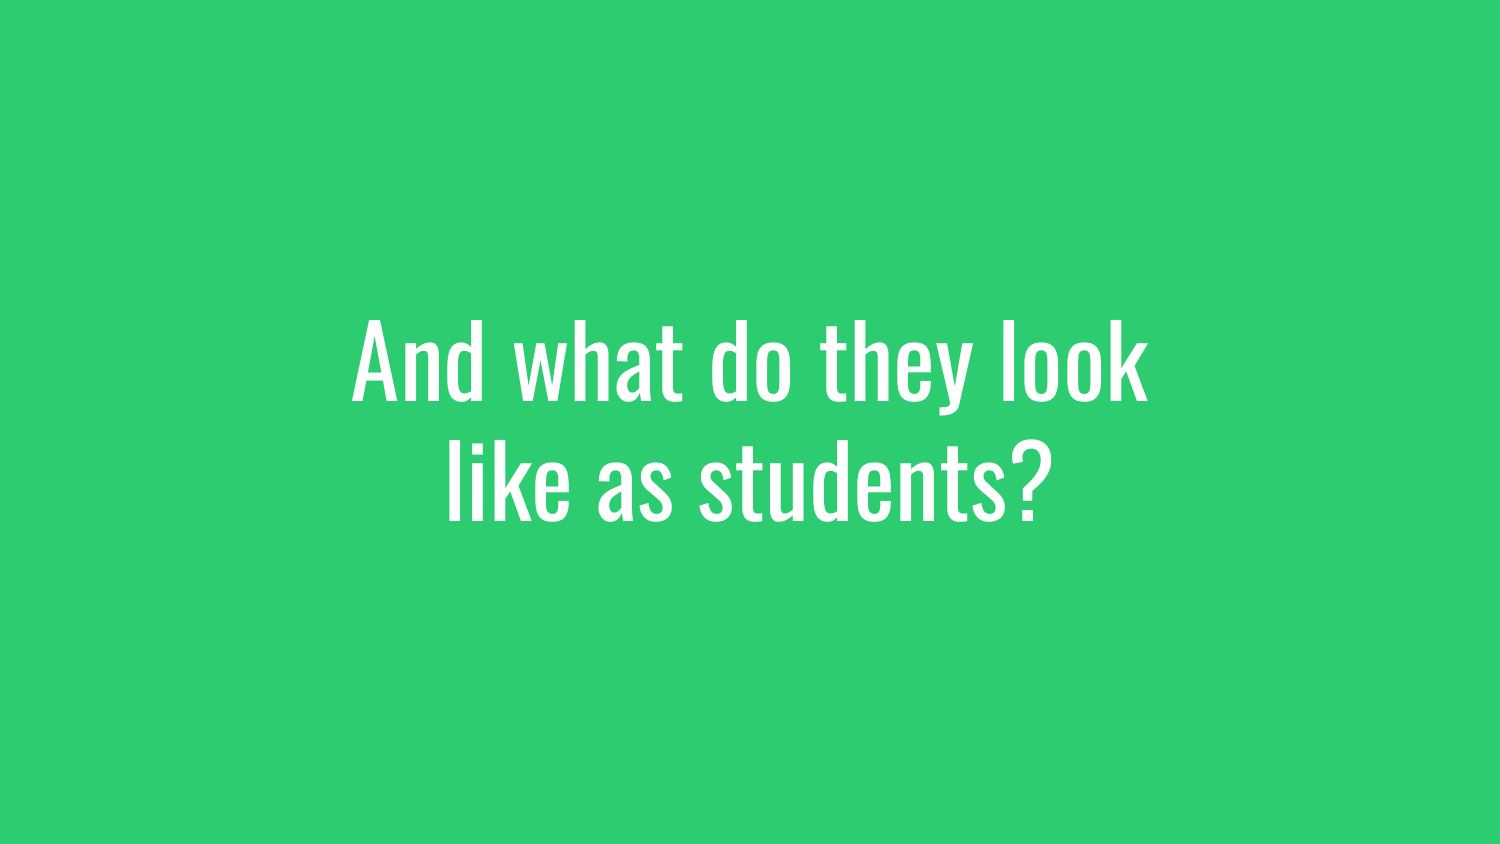

And what do they look like as students?